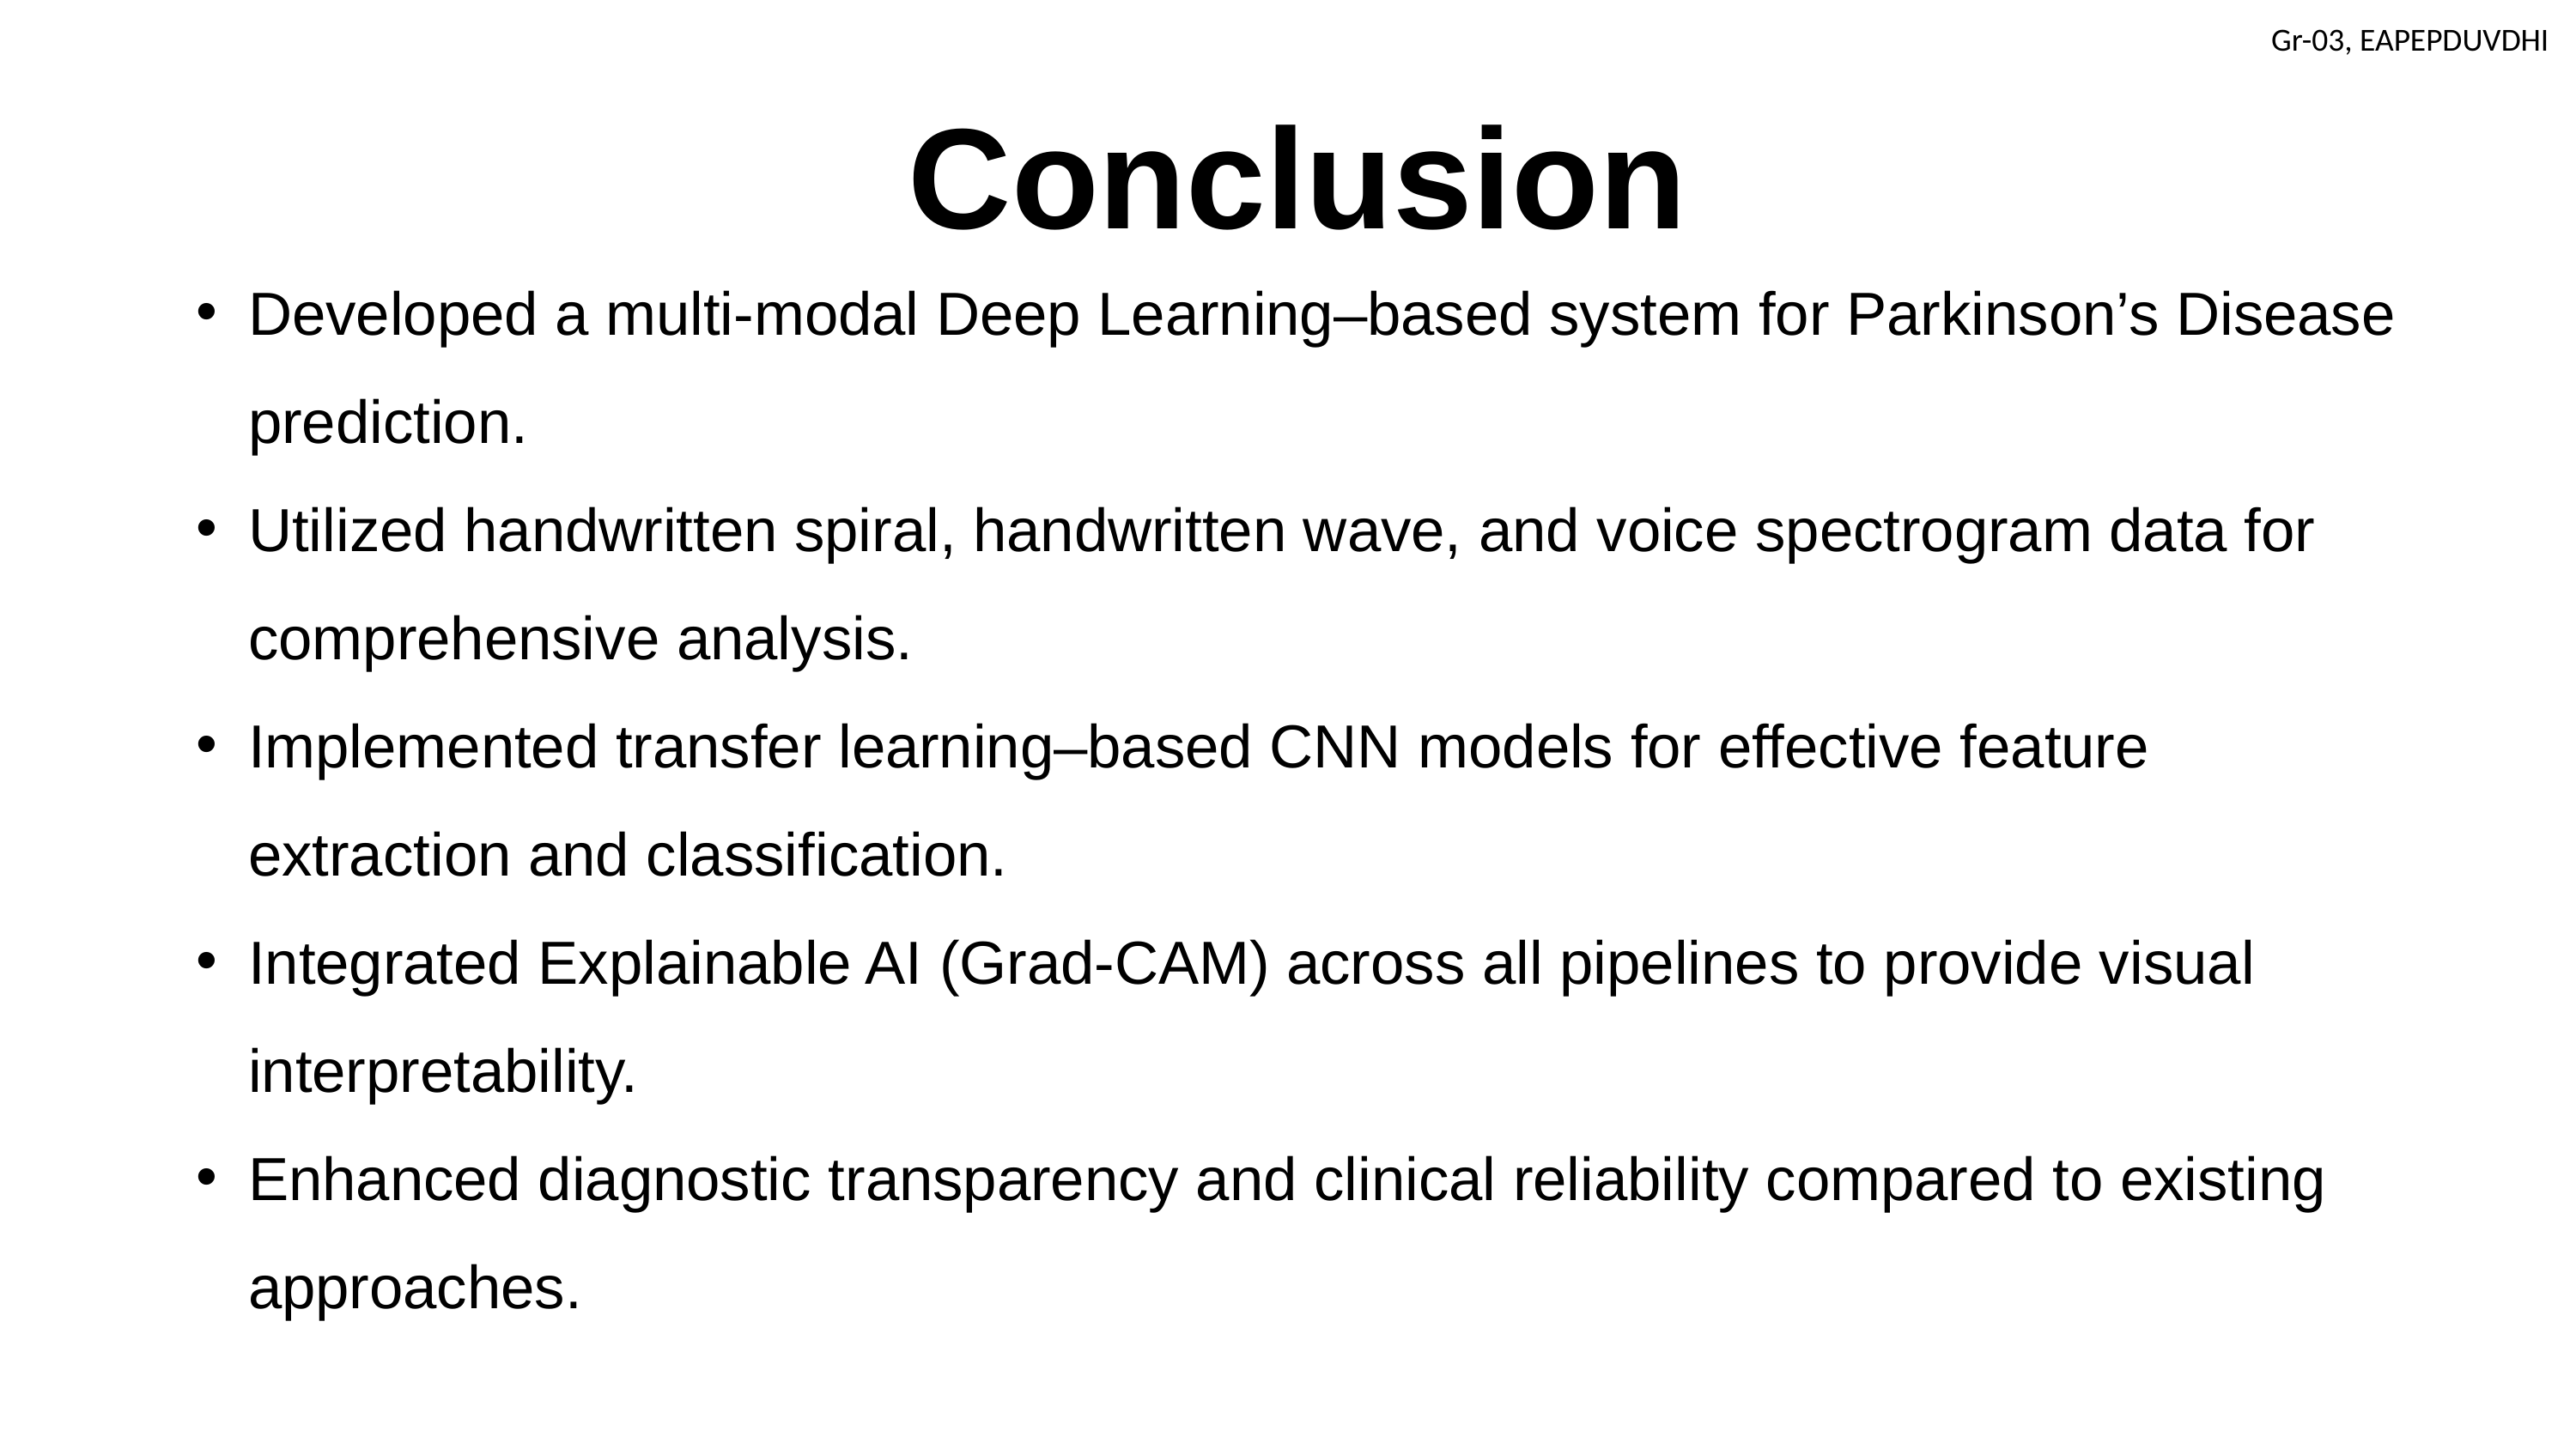

Conclusion
Developed a multi-modal Deep Learning–based system for Parkinson’s Disease prediction.
Utilized handwritten spiral, handwritten wave, and voice spectrogram data for comprehensive analysis.
Implemented transfer learning–based CNN models for effective feature extraction and classification.
Integrated Explainable AI (Grad-CAM) across all pipelines to provide visual interpretability.
Enhanced diagnostic transparency and clinical reliability compared to existing approaches.